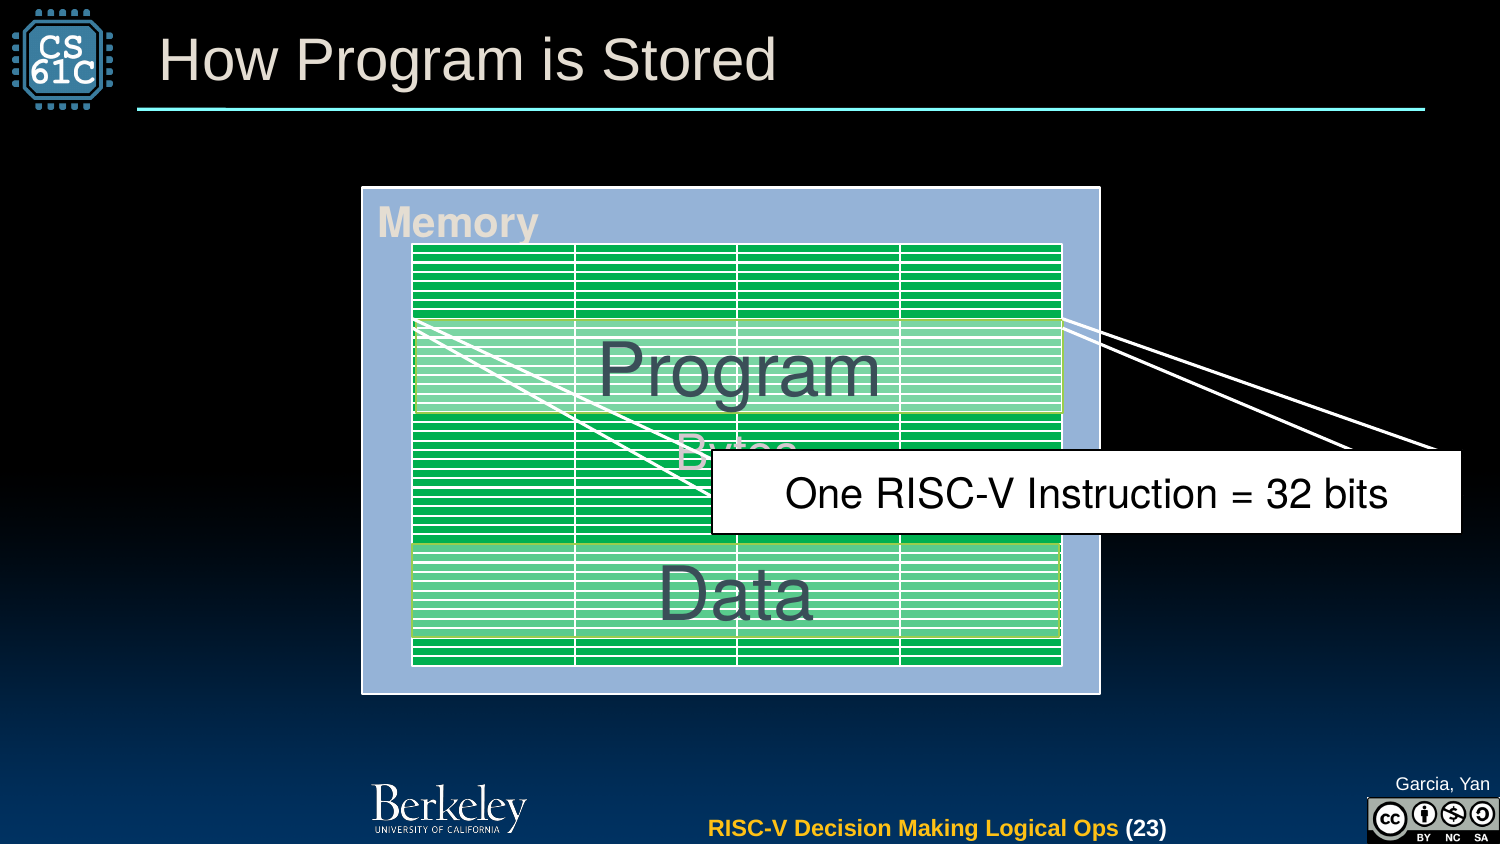

# How Program is Stored
Memory

Bytes

One RISC-V Instruction = 32 bits
Program
Data